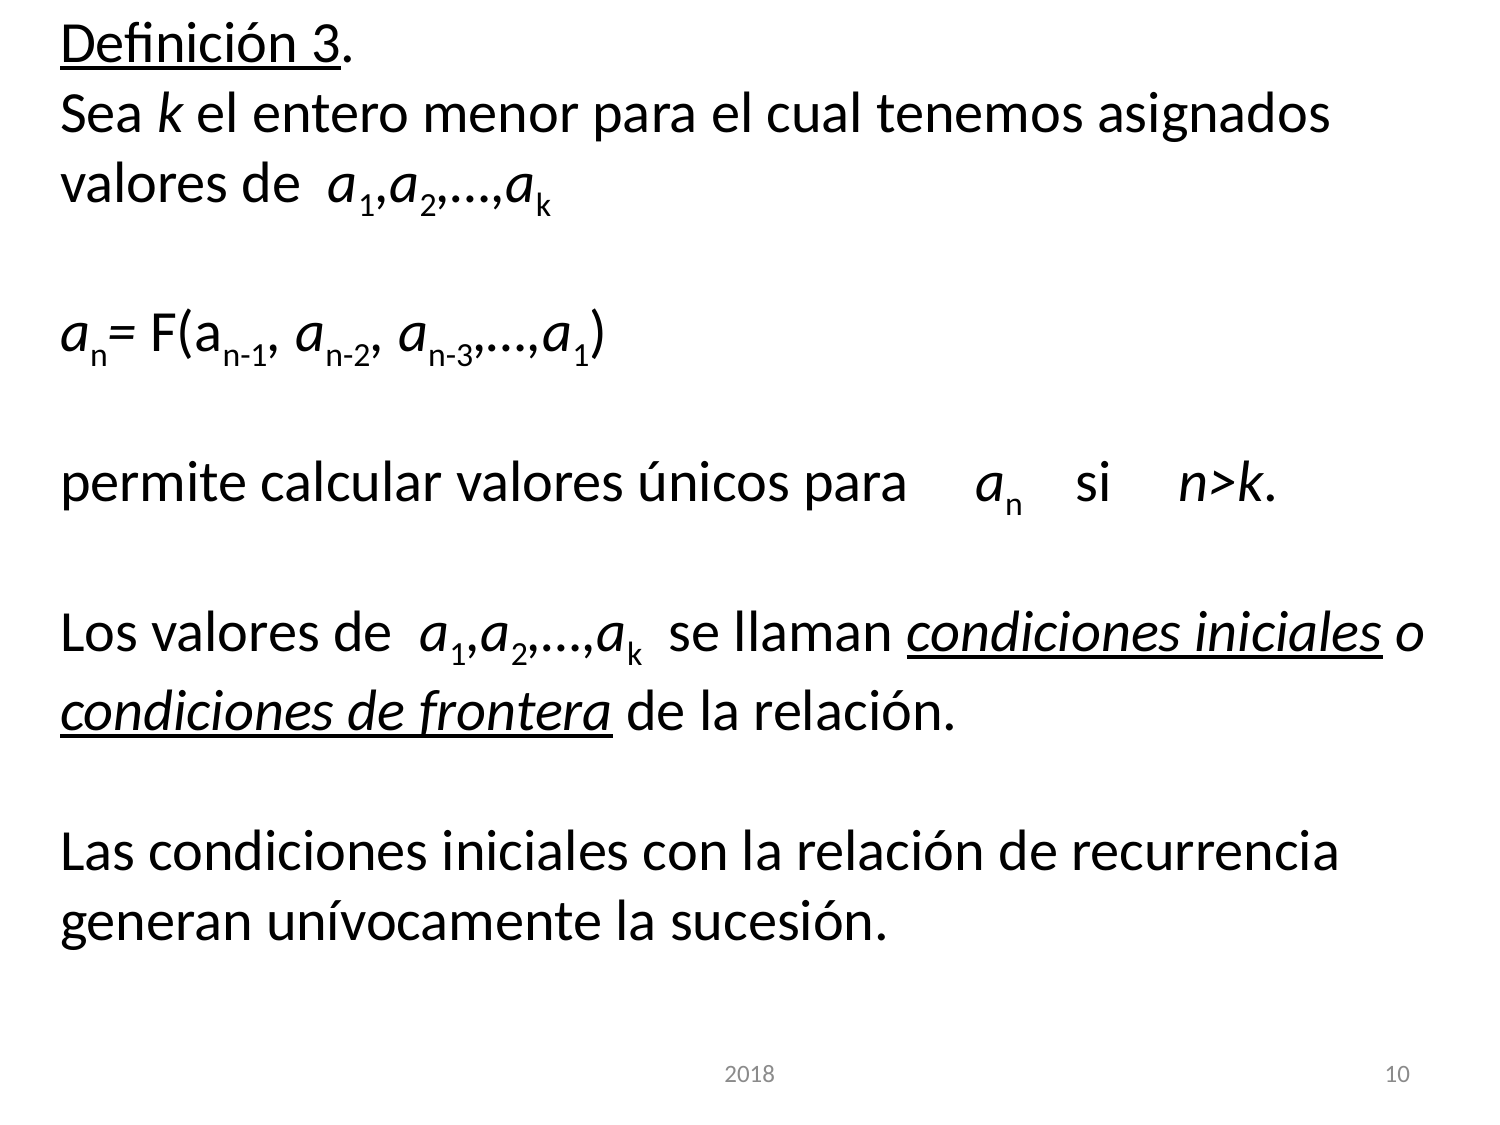

Definición 3.
Sea k el entero menor para el cual tenemos asignados valores de  a1,a2,…,ak

an= F(an-1, an-2, an-3,…,a1)

permite calcular valores únicos para     an    si     n>k.

Los valores de  a1,a2,…,ak  se llaman condiciones iniciales o condiciones de frontera de la relación.

Las condiciones iniciales con la relación de recurrencia generan unívocamente la sucesión.

2018
10